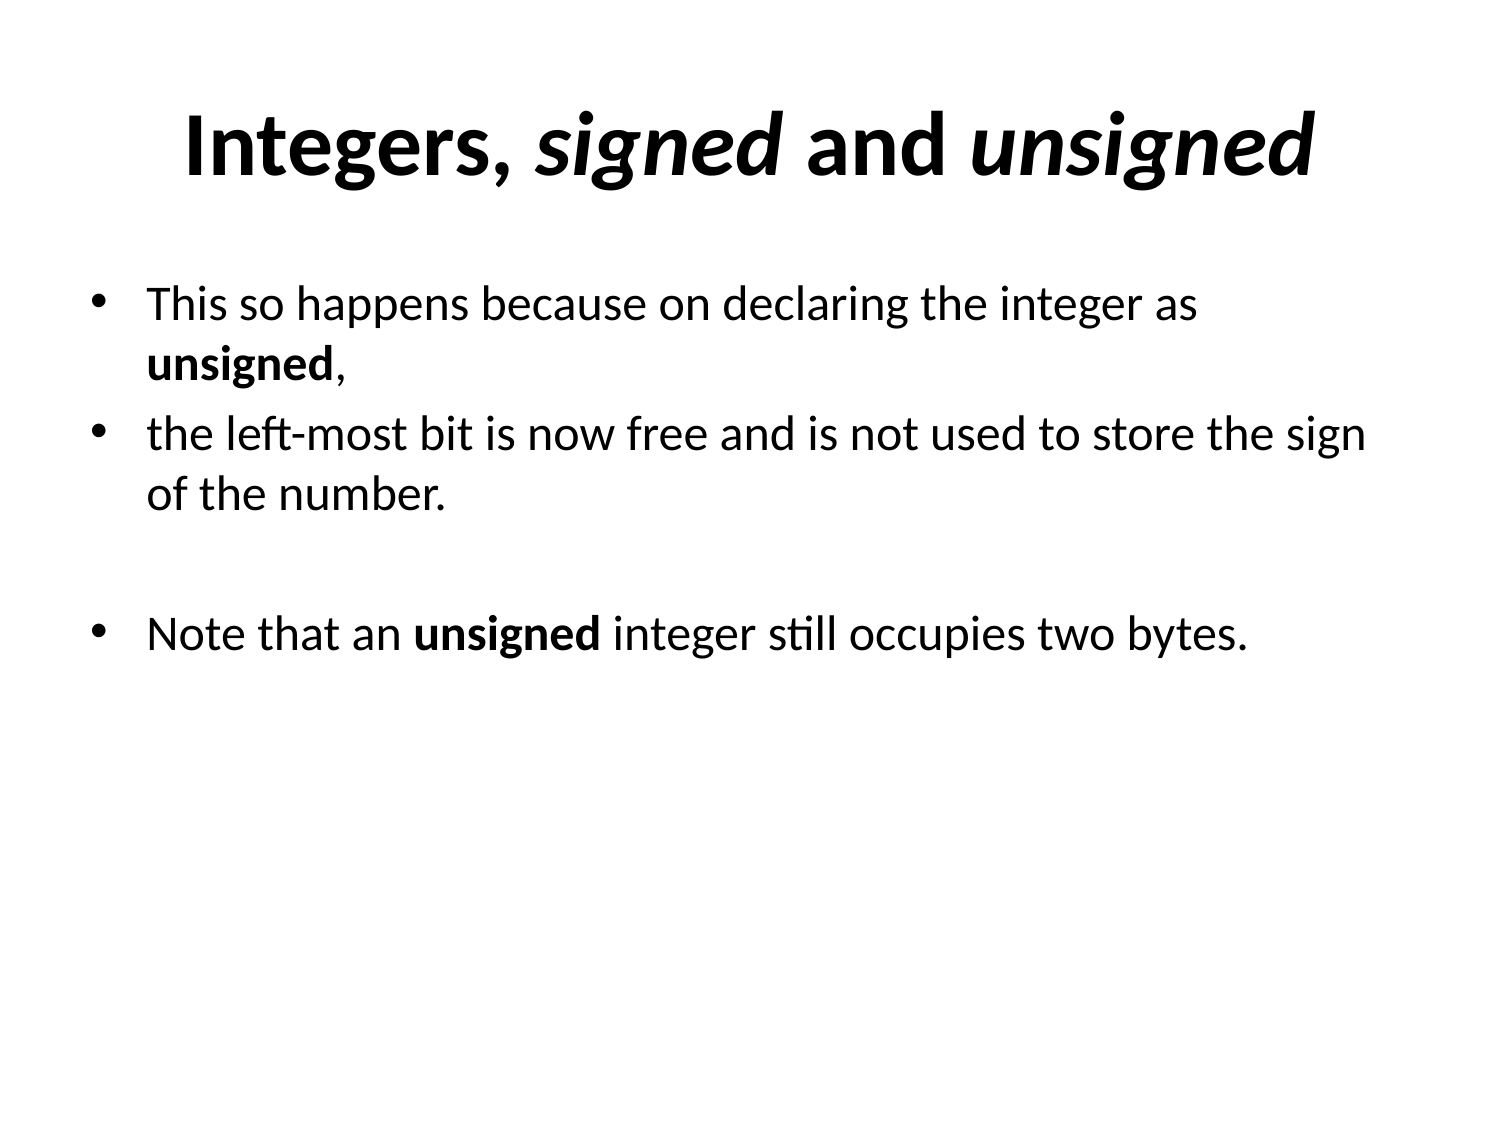

# Integers, signed and unsigned
This so happens because on declaring the integer as unsigned,
the left-most bit is now free and is not used to store the sign of the number.

Note that an unsigned integer still occupies two bytes.